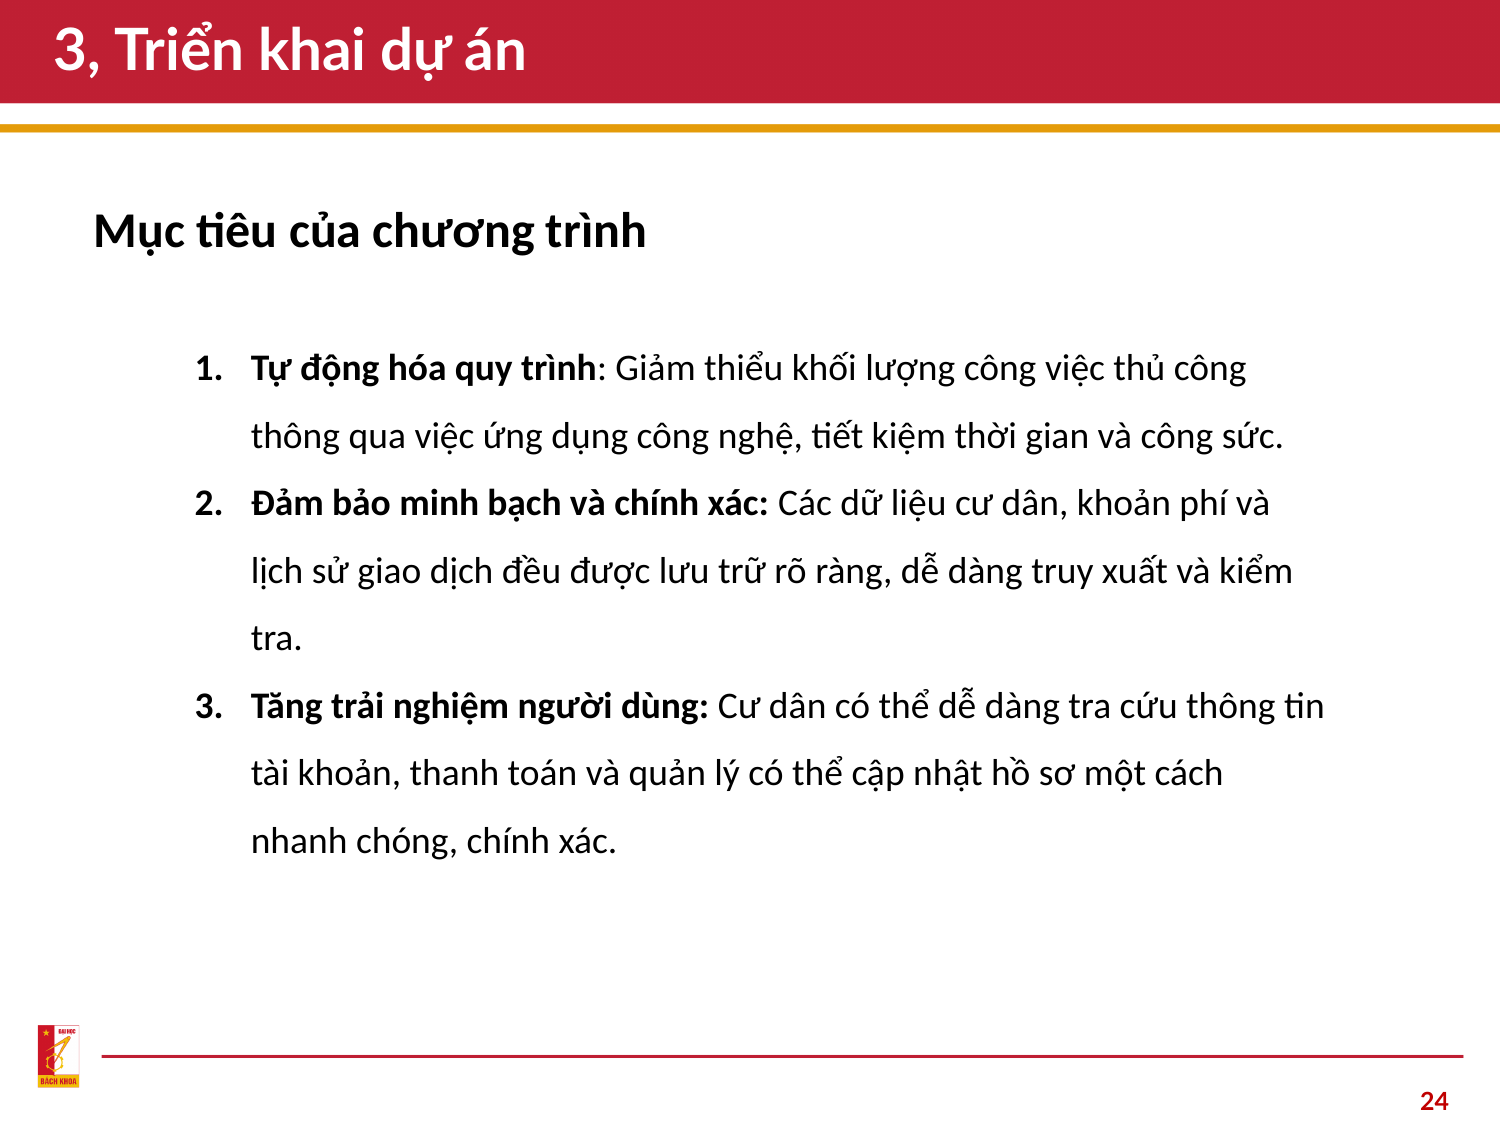

# 3, Triển khai dự án
Mục tiêu của chương trình
Tự động hóa quy trình: Giảm thiểu khối lượng công việc thủ công thông qua việc ứng dụng công nghệ, tiết kiệm thời gian và công sức.
Đảm bảo minh bạch và chính xác: Các dữ liệu cư dân, khoản phí và lịch sử giao dịch đều được lưu trữ rõ ràng, dễ dàng truy xuất và kiểm tra.
Tăng trải nghiệm người dùng: Cư dân có thể dễ dàng tra cứu thông tin tài khoản, thanh toán và quản lý có thể cập nhật hồ sơ một cách nhanh chóng, chính xác.
24